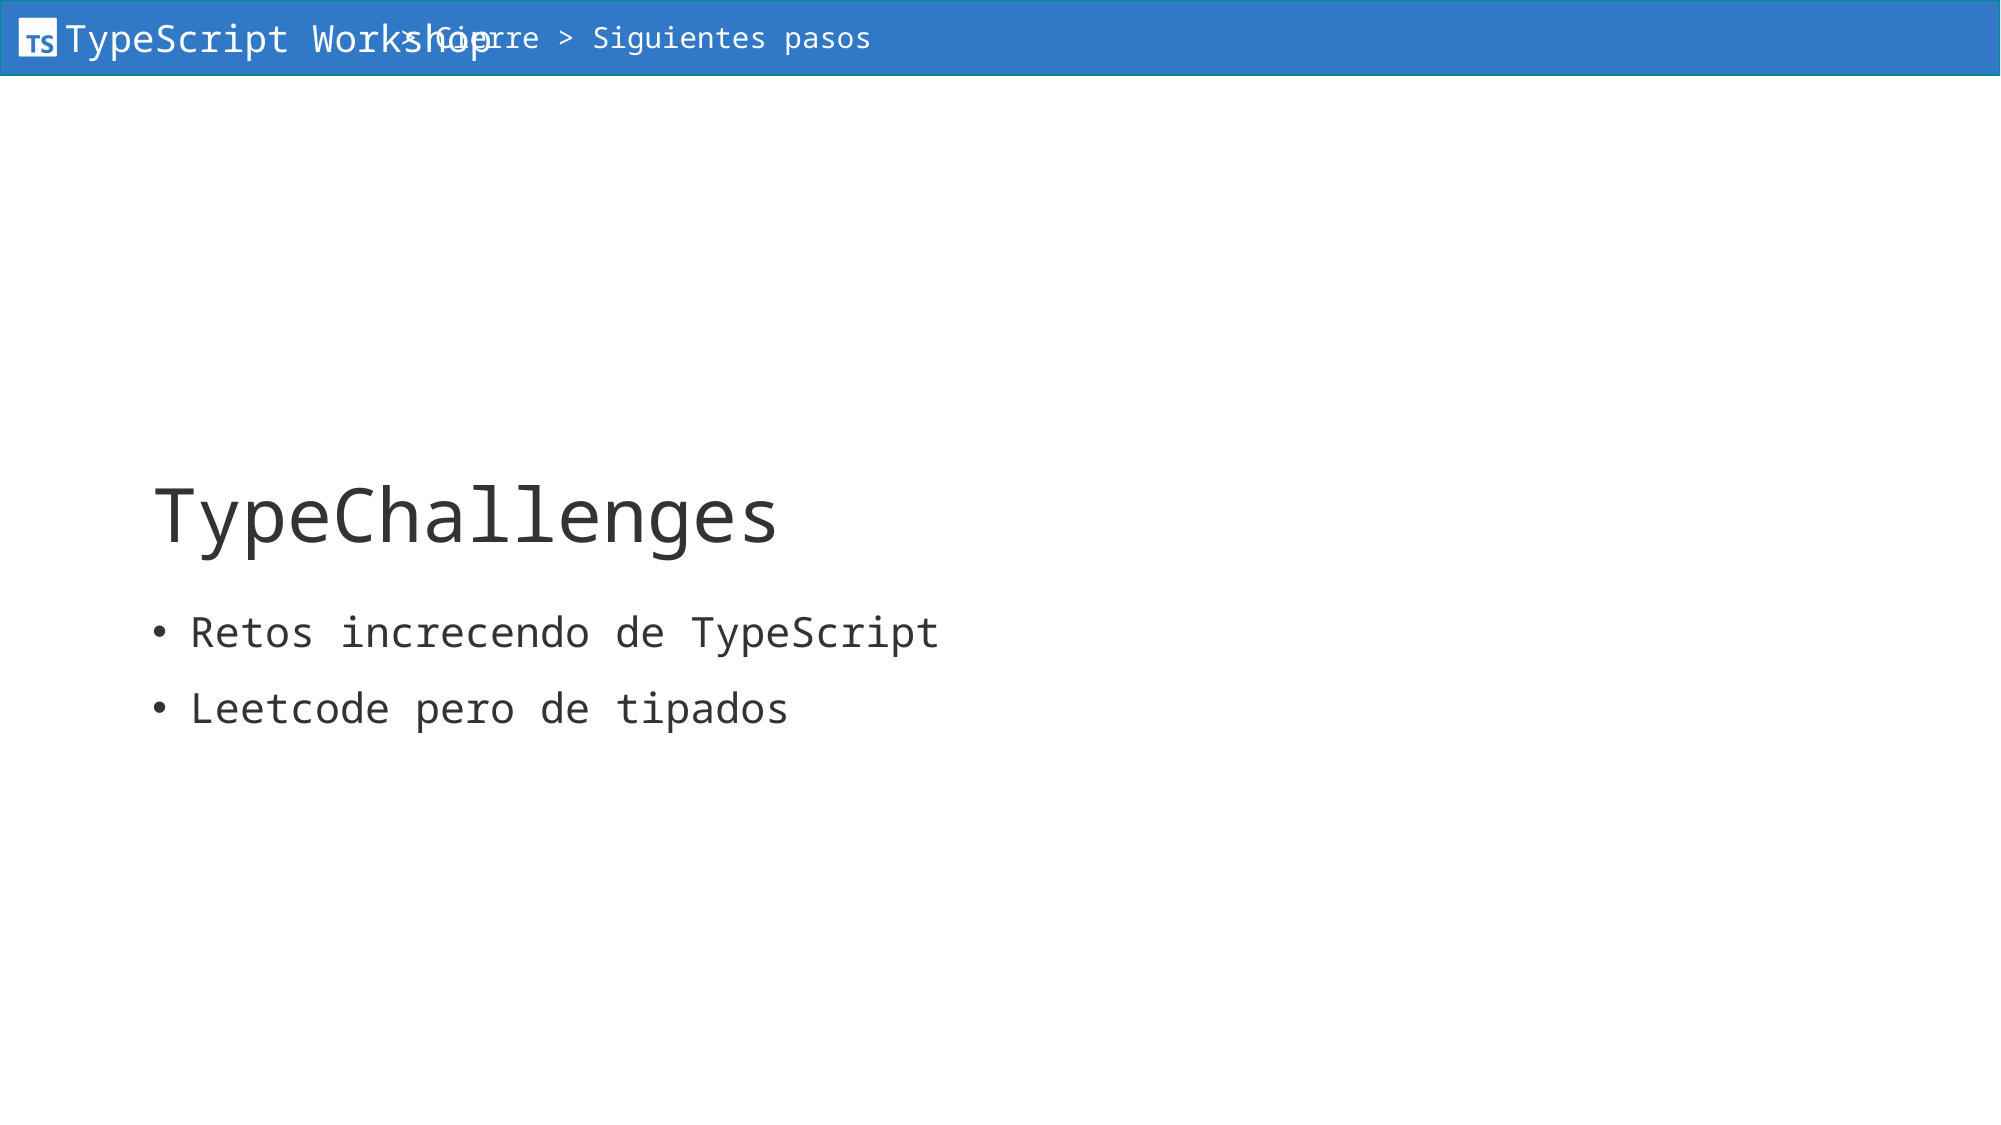

> Cierre > Siguientes pasos
# TypeChallenges
Retos increcendo de TypeScript
Leetcode pero de tipados
6/2/25
Workshop de TypeScript - Pepe Fabra Valverde
187